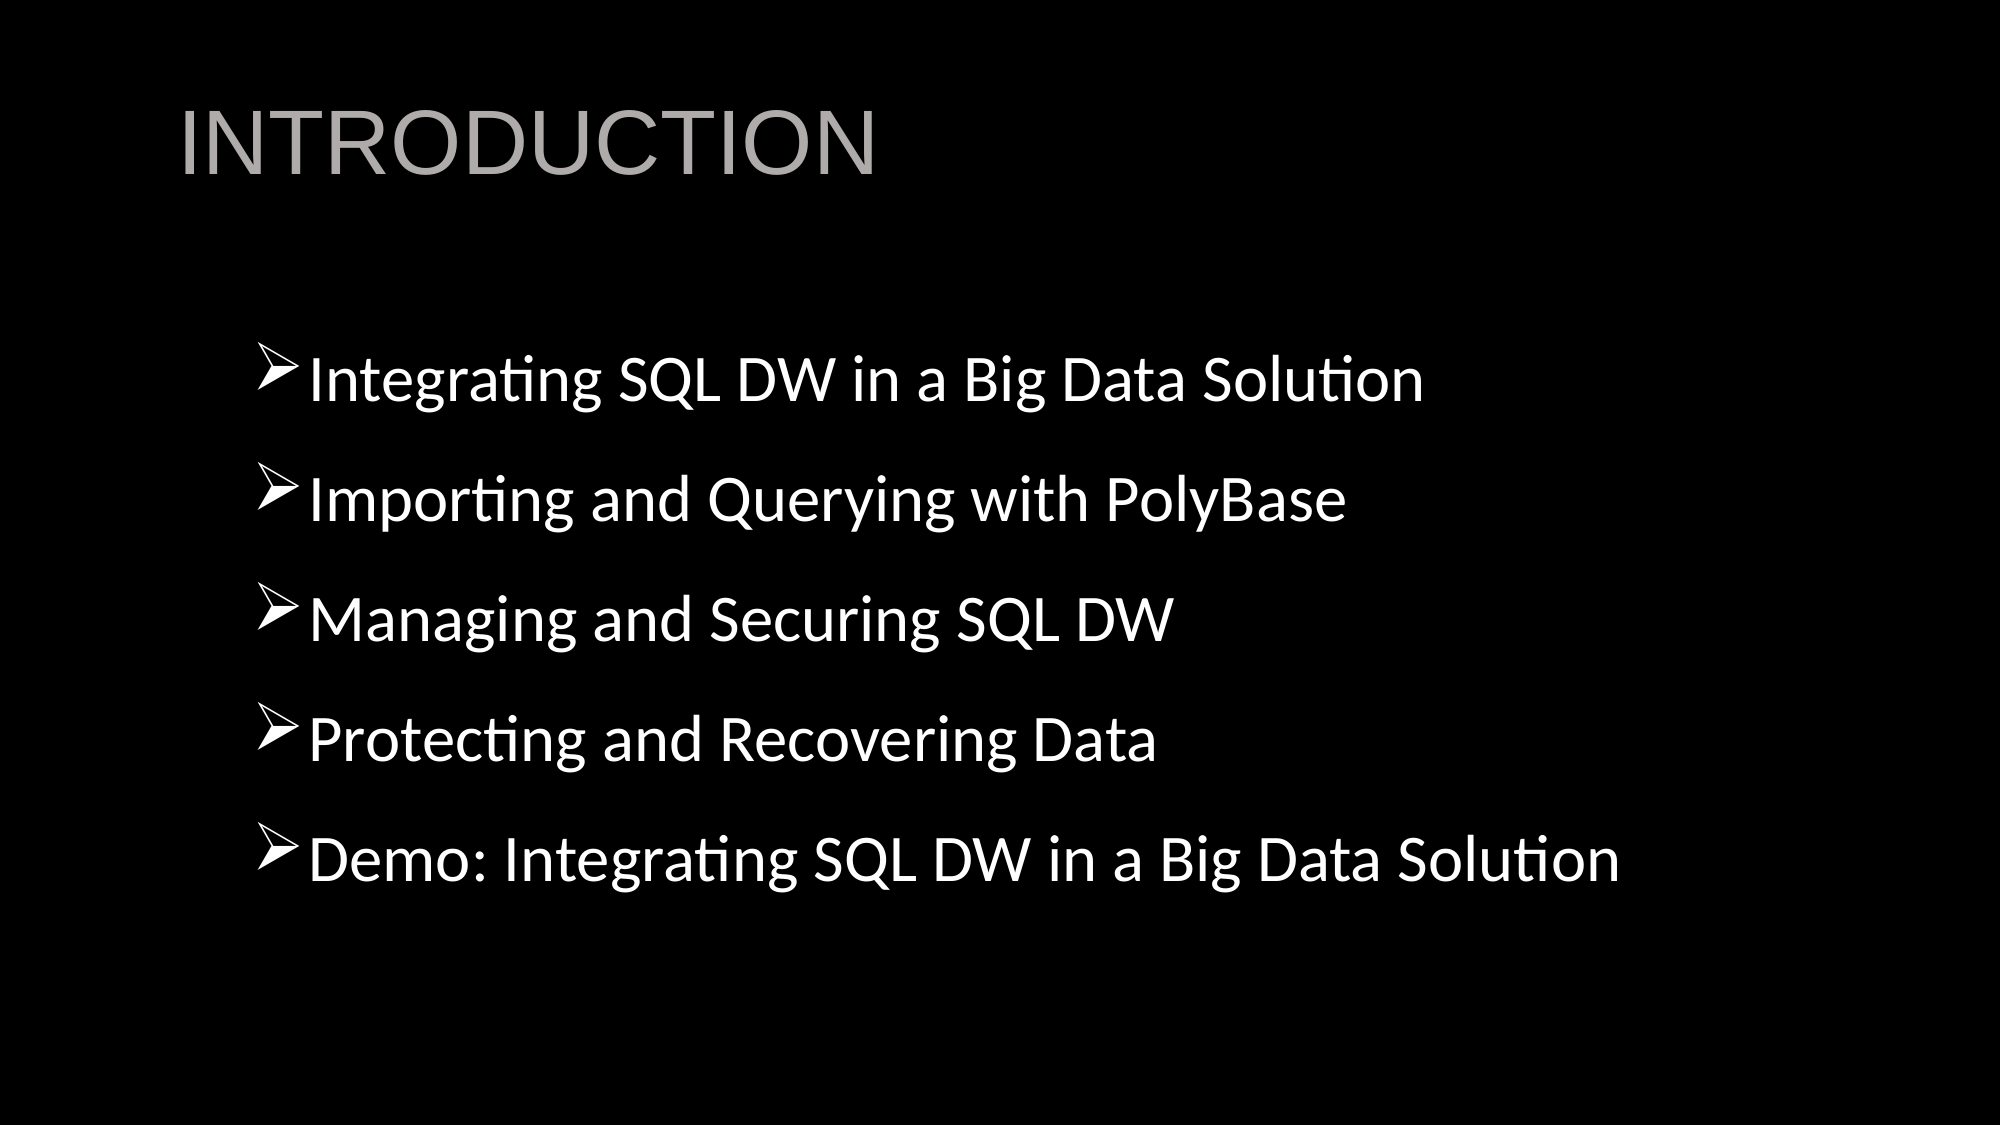

INTRODUCTION
Integrating SQL DW in a Big Data Solution
Importing and Querying with PolyBase
Managing and Securing SQL DW
Protecting and Recovering Data
Demo: Integrating SQL DW in a Big Data Solution